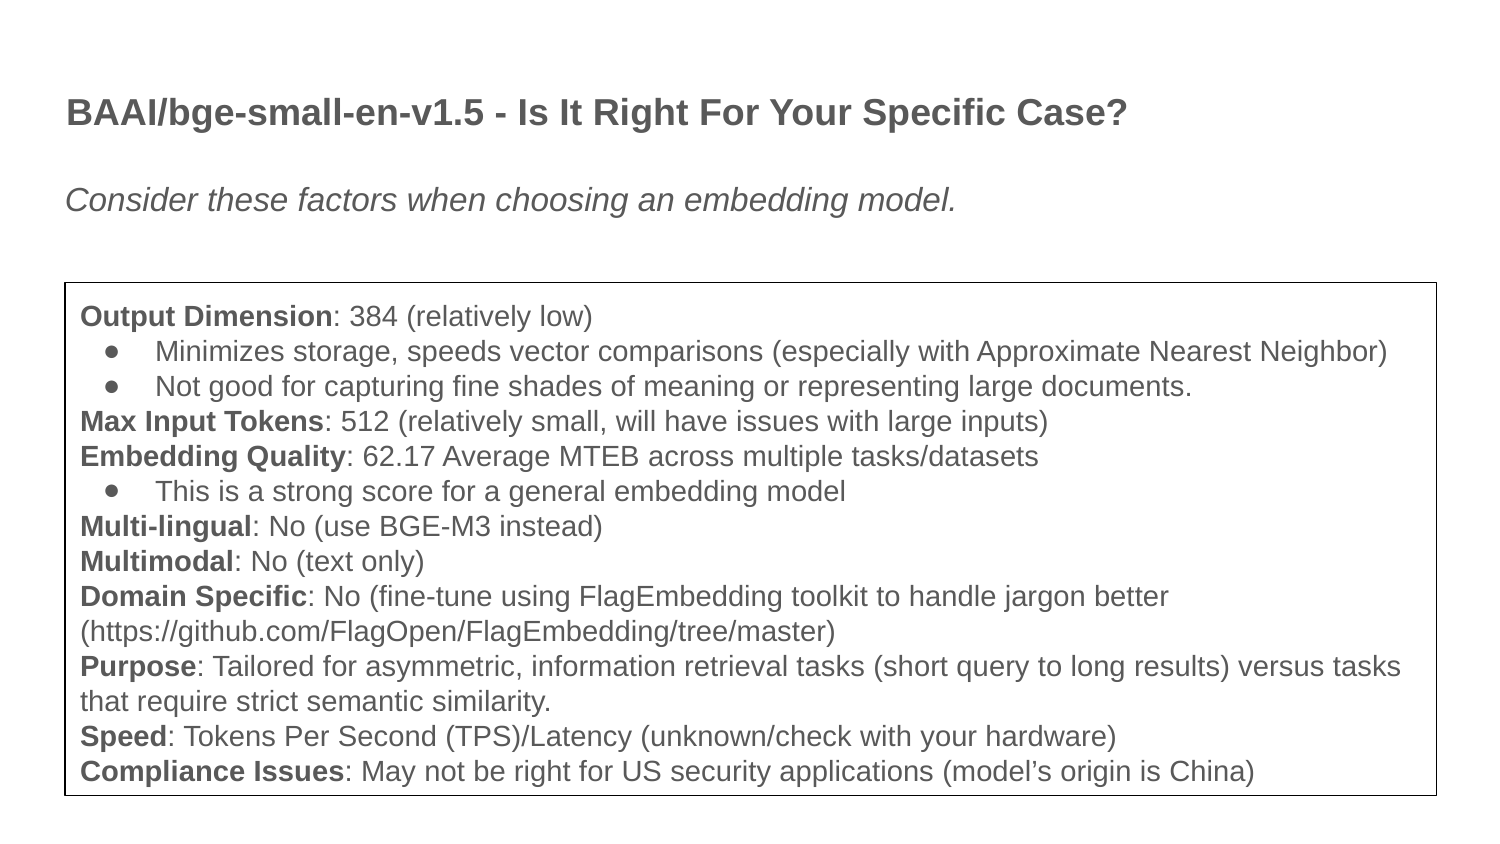

# BAAI/bge-small-en-v1.5 - Is It Right For Your Specific Case?
Consider these factors when choosing an embedding model.
Output Dimension: 384 (relatively low)
Minimizes storage, speeds vector comparisons (especially with Approximate Nearest Neighbor)
Not good for capturing fine shades of meaning or representing large documents.
Max Input Tokens: 512 (relatively small, will have issues with large inputs)
Embedding Quality: 62.17 Average MTEB across multiple tasks/datasets
This is a strong score for a general embedding model
Multi-lingual: No (use BGE-M3 instead)
Multimodal: No (text only)
Domain Specific: No (fine-tune using FlagEmbedding toolkit to handle jargon better (https://github.com/FlagOpen/FlagEmbedding/tree/master)
Purpose: Tailored for asymmetric, information retrieval tasks (short query to long results) versus tasks that require strict semantic similarity.
Speed: Tokens Per Second (TPS)/Latency (unknown/check with your hardware)
Compliance Issues: May not be right for US security applications (model’s origin is China)